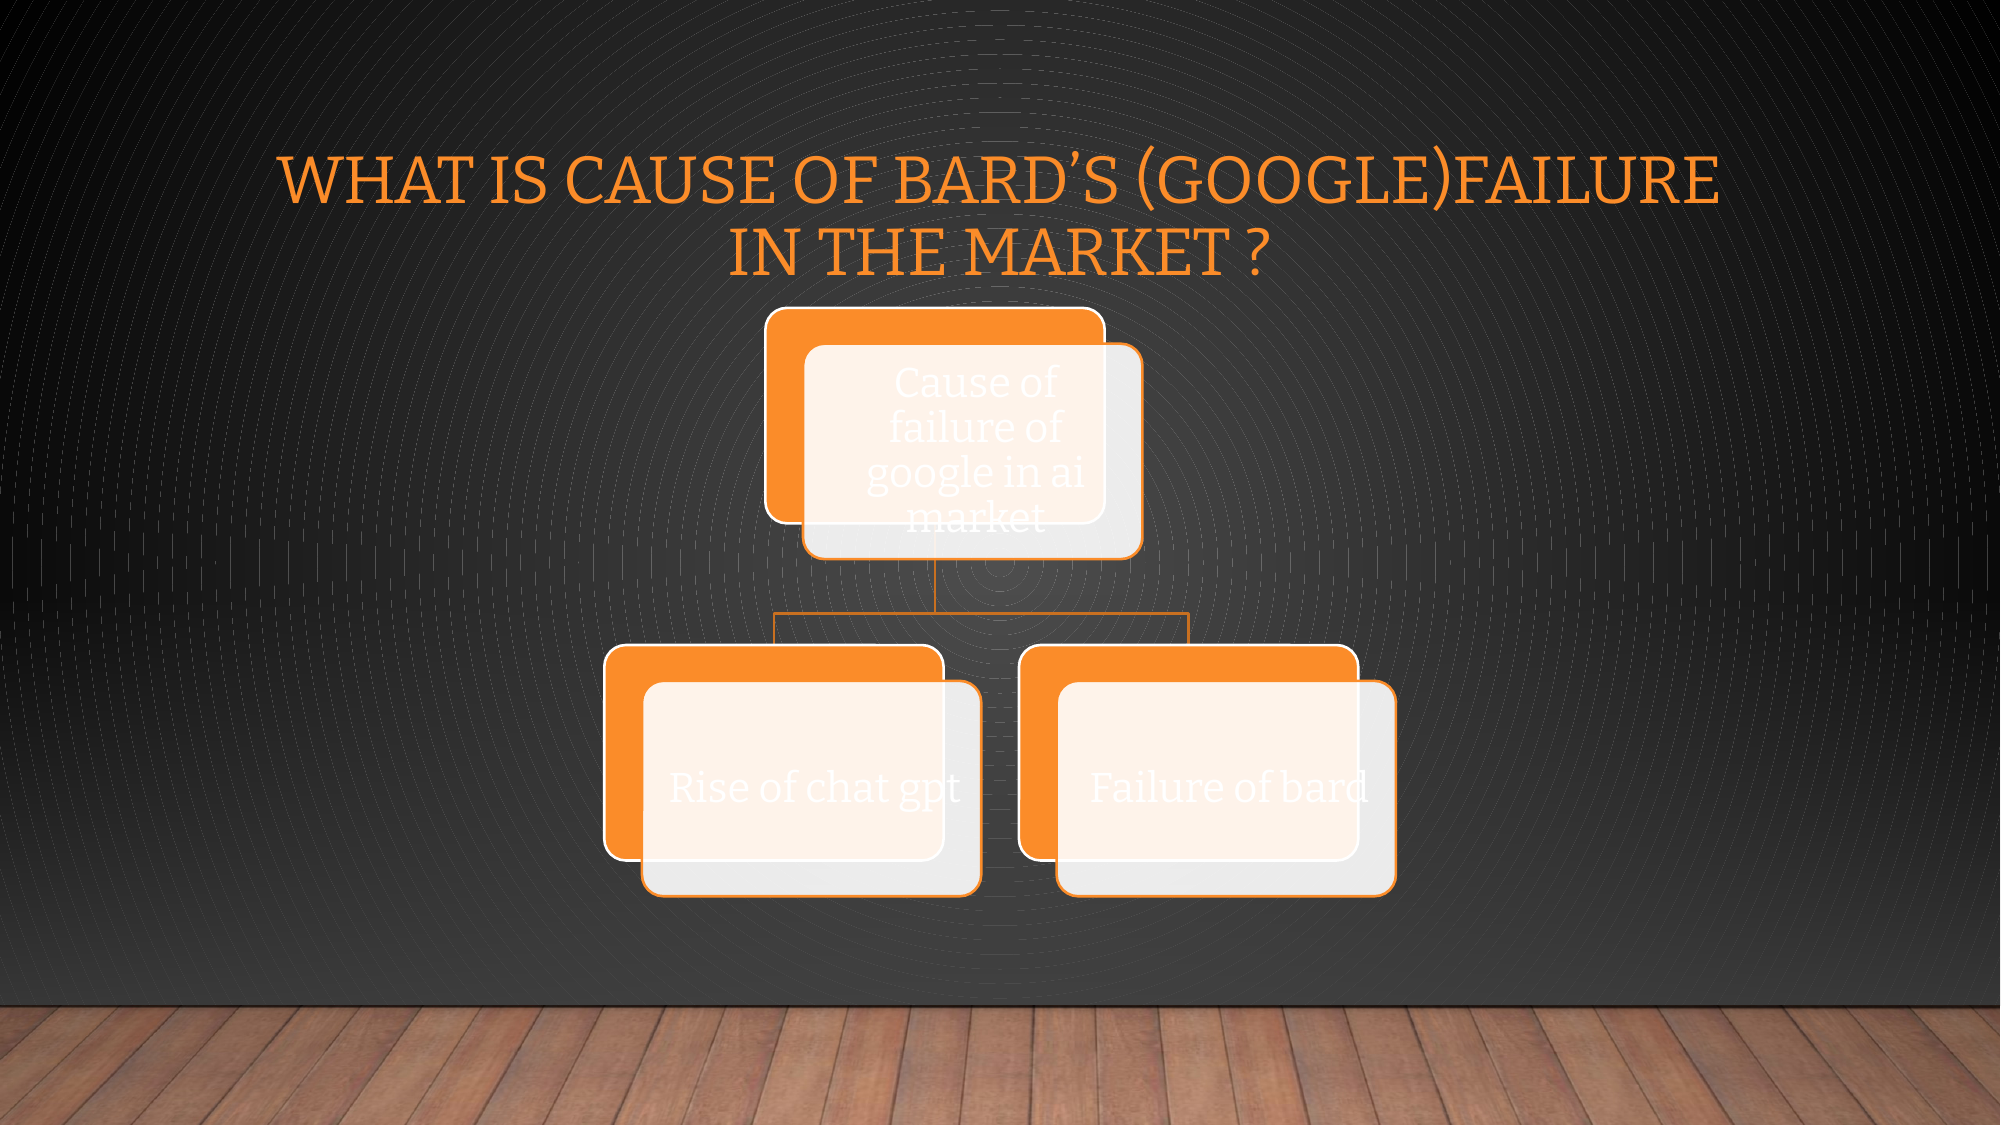

# WHAT IS CAUSE OF BARD’S (GOOGLE)FAILURE IN THE MARKET ?
Cause of failure of google in ai market
Rise of chat gpt
Failure of bard